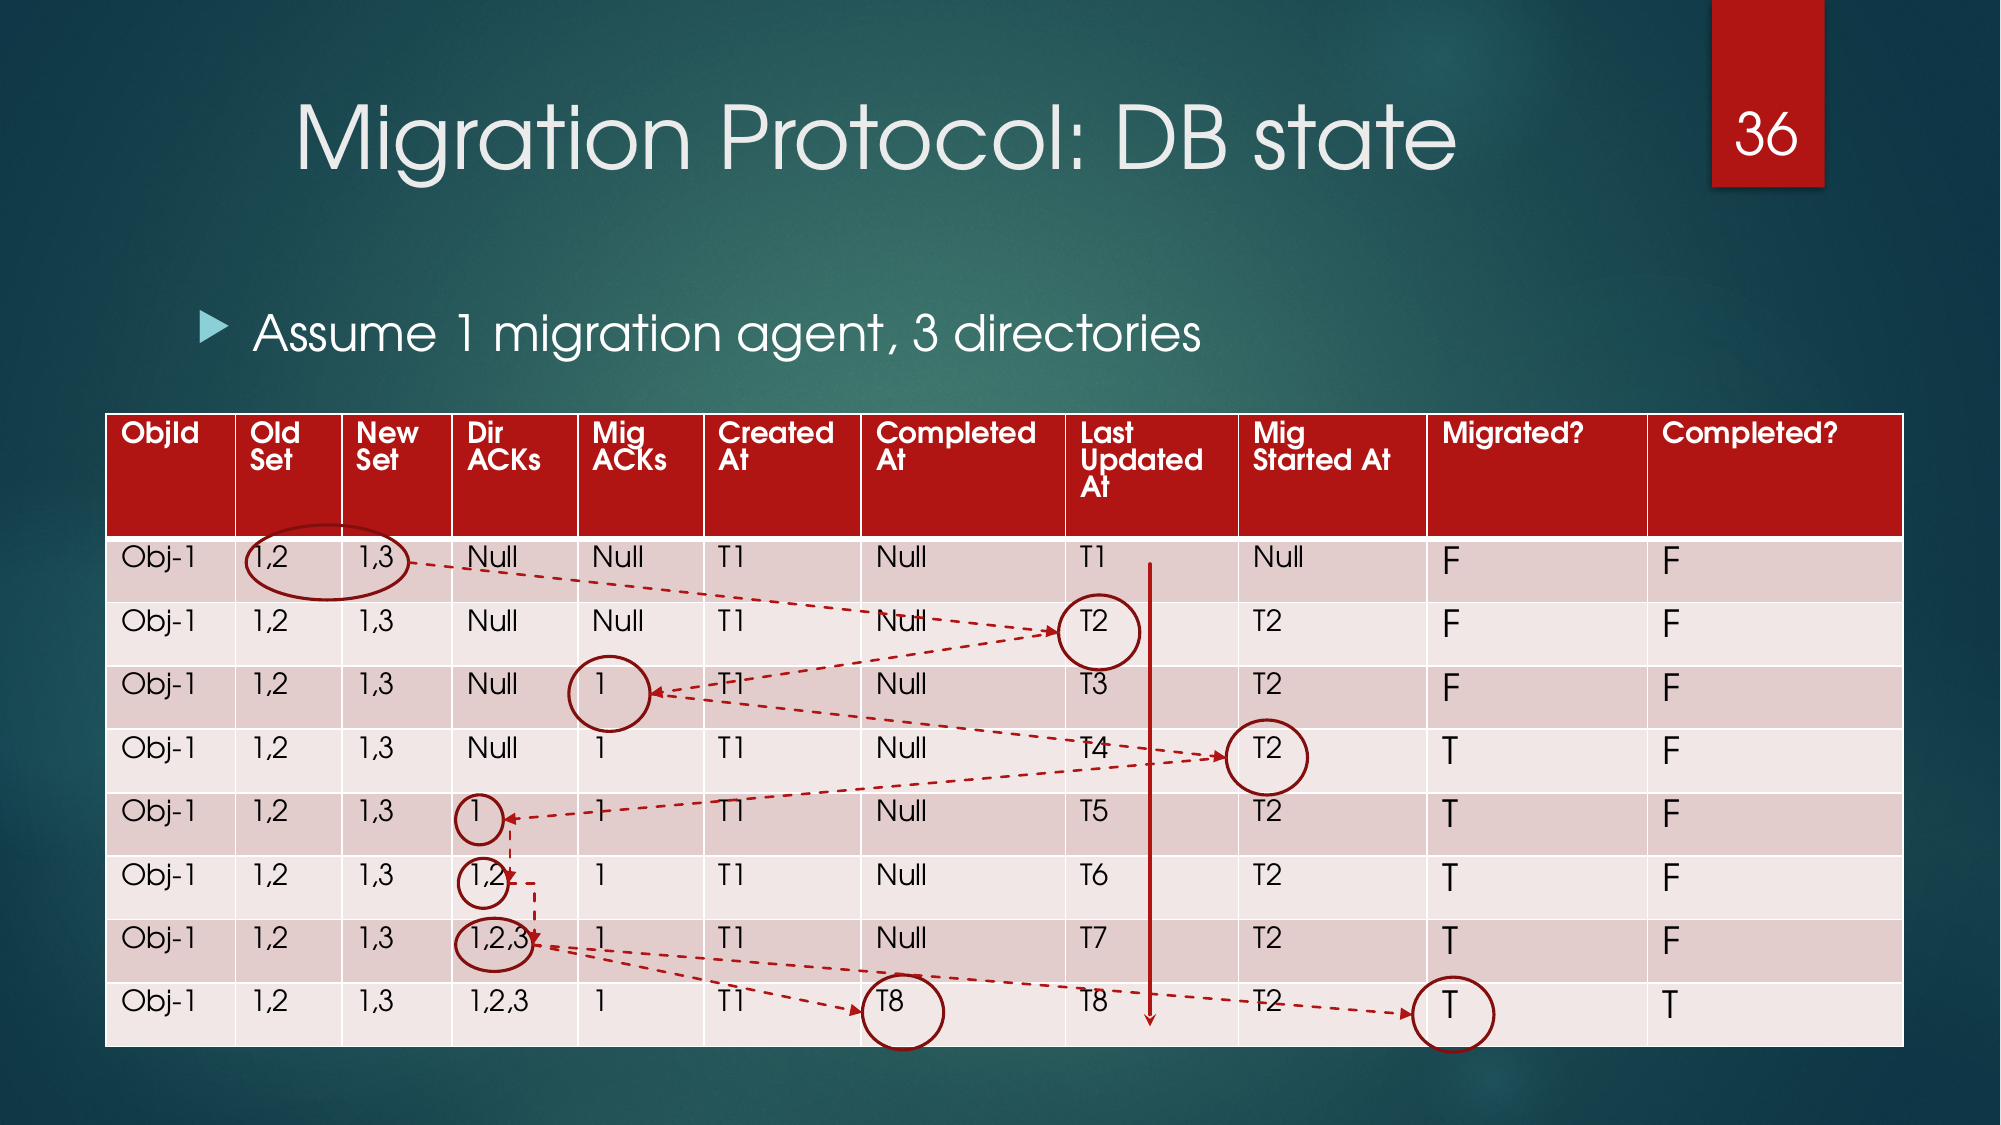

36
# Migration Protocol: DB state
Assume 1 migration agent, 3 directories
| ObjId | Old Set | New Set | Dir ACKs | Mig ACKs | Created At | Completed At | Last Updated At | Mig Started At | Migrated? | Completed? |
| --- | --- | --- | --- | --- | --- | --- | --- | --- | --- | --- |
| Obj-1 | 1,2 | 1,3 | Null | Null | T1 | Null | T1 | Null | F | F |
| Obj-1 | 1,2 | 1,3 | Null | Null | T1 | Null | T2 | T2 | F | F |
| Obj-1 | 1,2 | 1,3 | Null | 1 | T1 | Null | T3 | T2 | F | F |
| Obj-1 | 1,2 | 1,3 | Null | 1 | T1 | Null | T4 | T2 | T | F |
| Obj-1 | 1,2 | 1,3 | 1 | 1 | T1 | Null | T5 | T2 | T | F |
| Obj-1 | 1,2 | 1,3 | 1,2 | 1 | T1 | Null | T6 | T2 | T | F |
| Obj-1 | 1,2 | 1,3 | 1,2,3 | 1 | T1 | Null | T7 | T2 | T | F |
| Obj-1 | 1,2 | 1,3 | 1,2,3 | 1 | T1 | T8 | T8 | T2 | T | T |